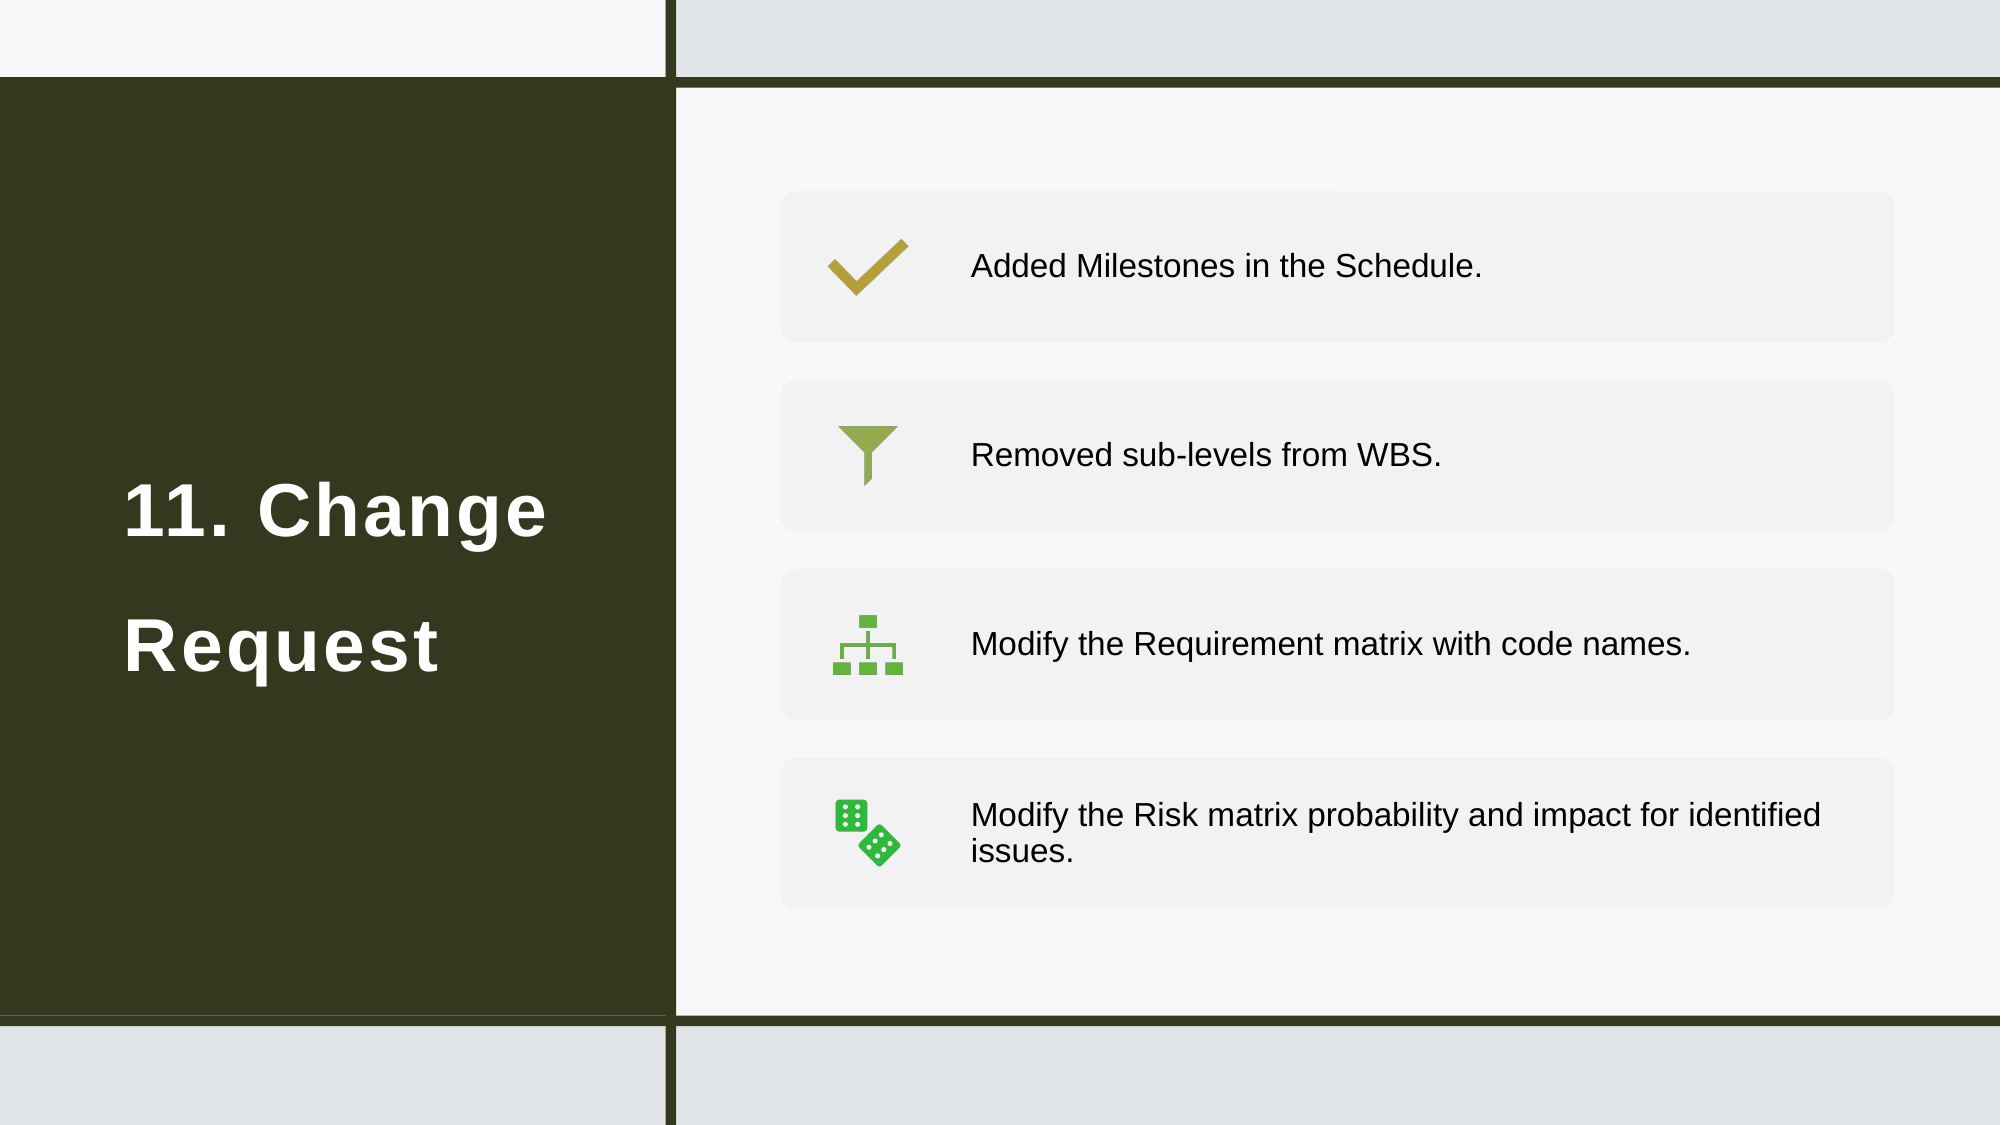

Added Milestones in the Schedule.
Removed sub-levels from WBS.
Modify the Requirement matrix with code names.
Modify the Risk matrix probability and impact for identified issues.
# 11. Change Request